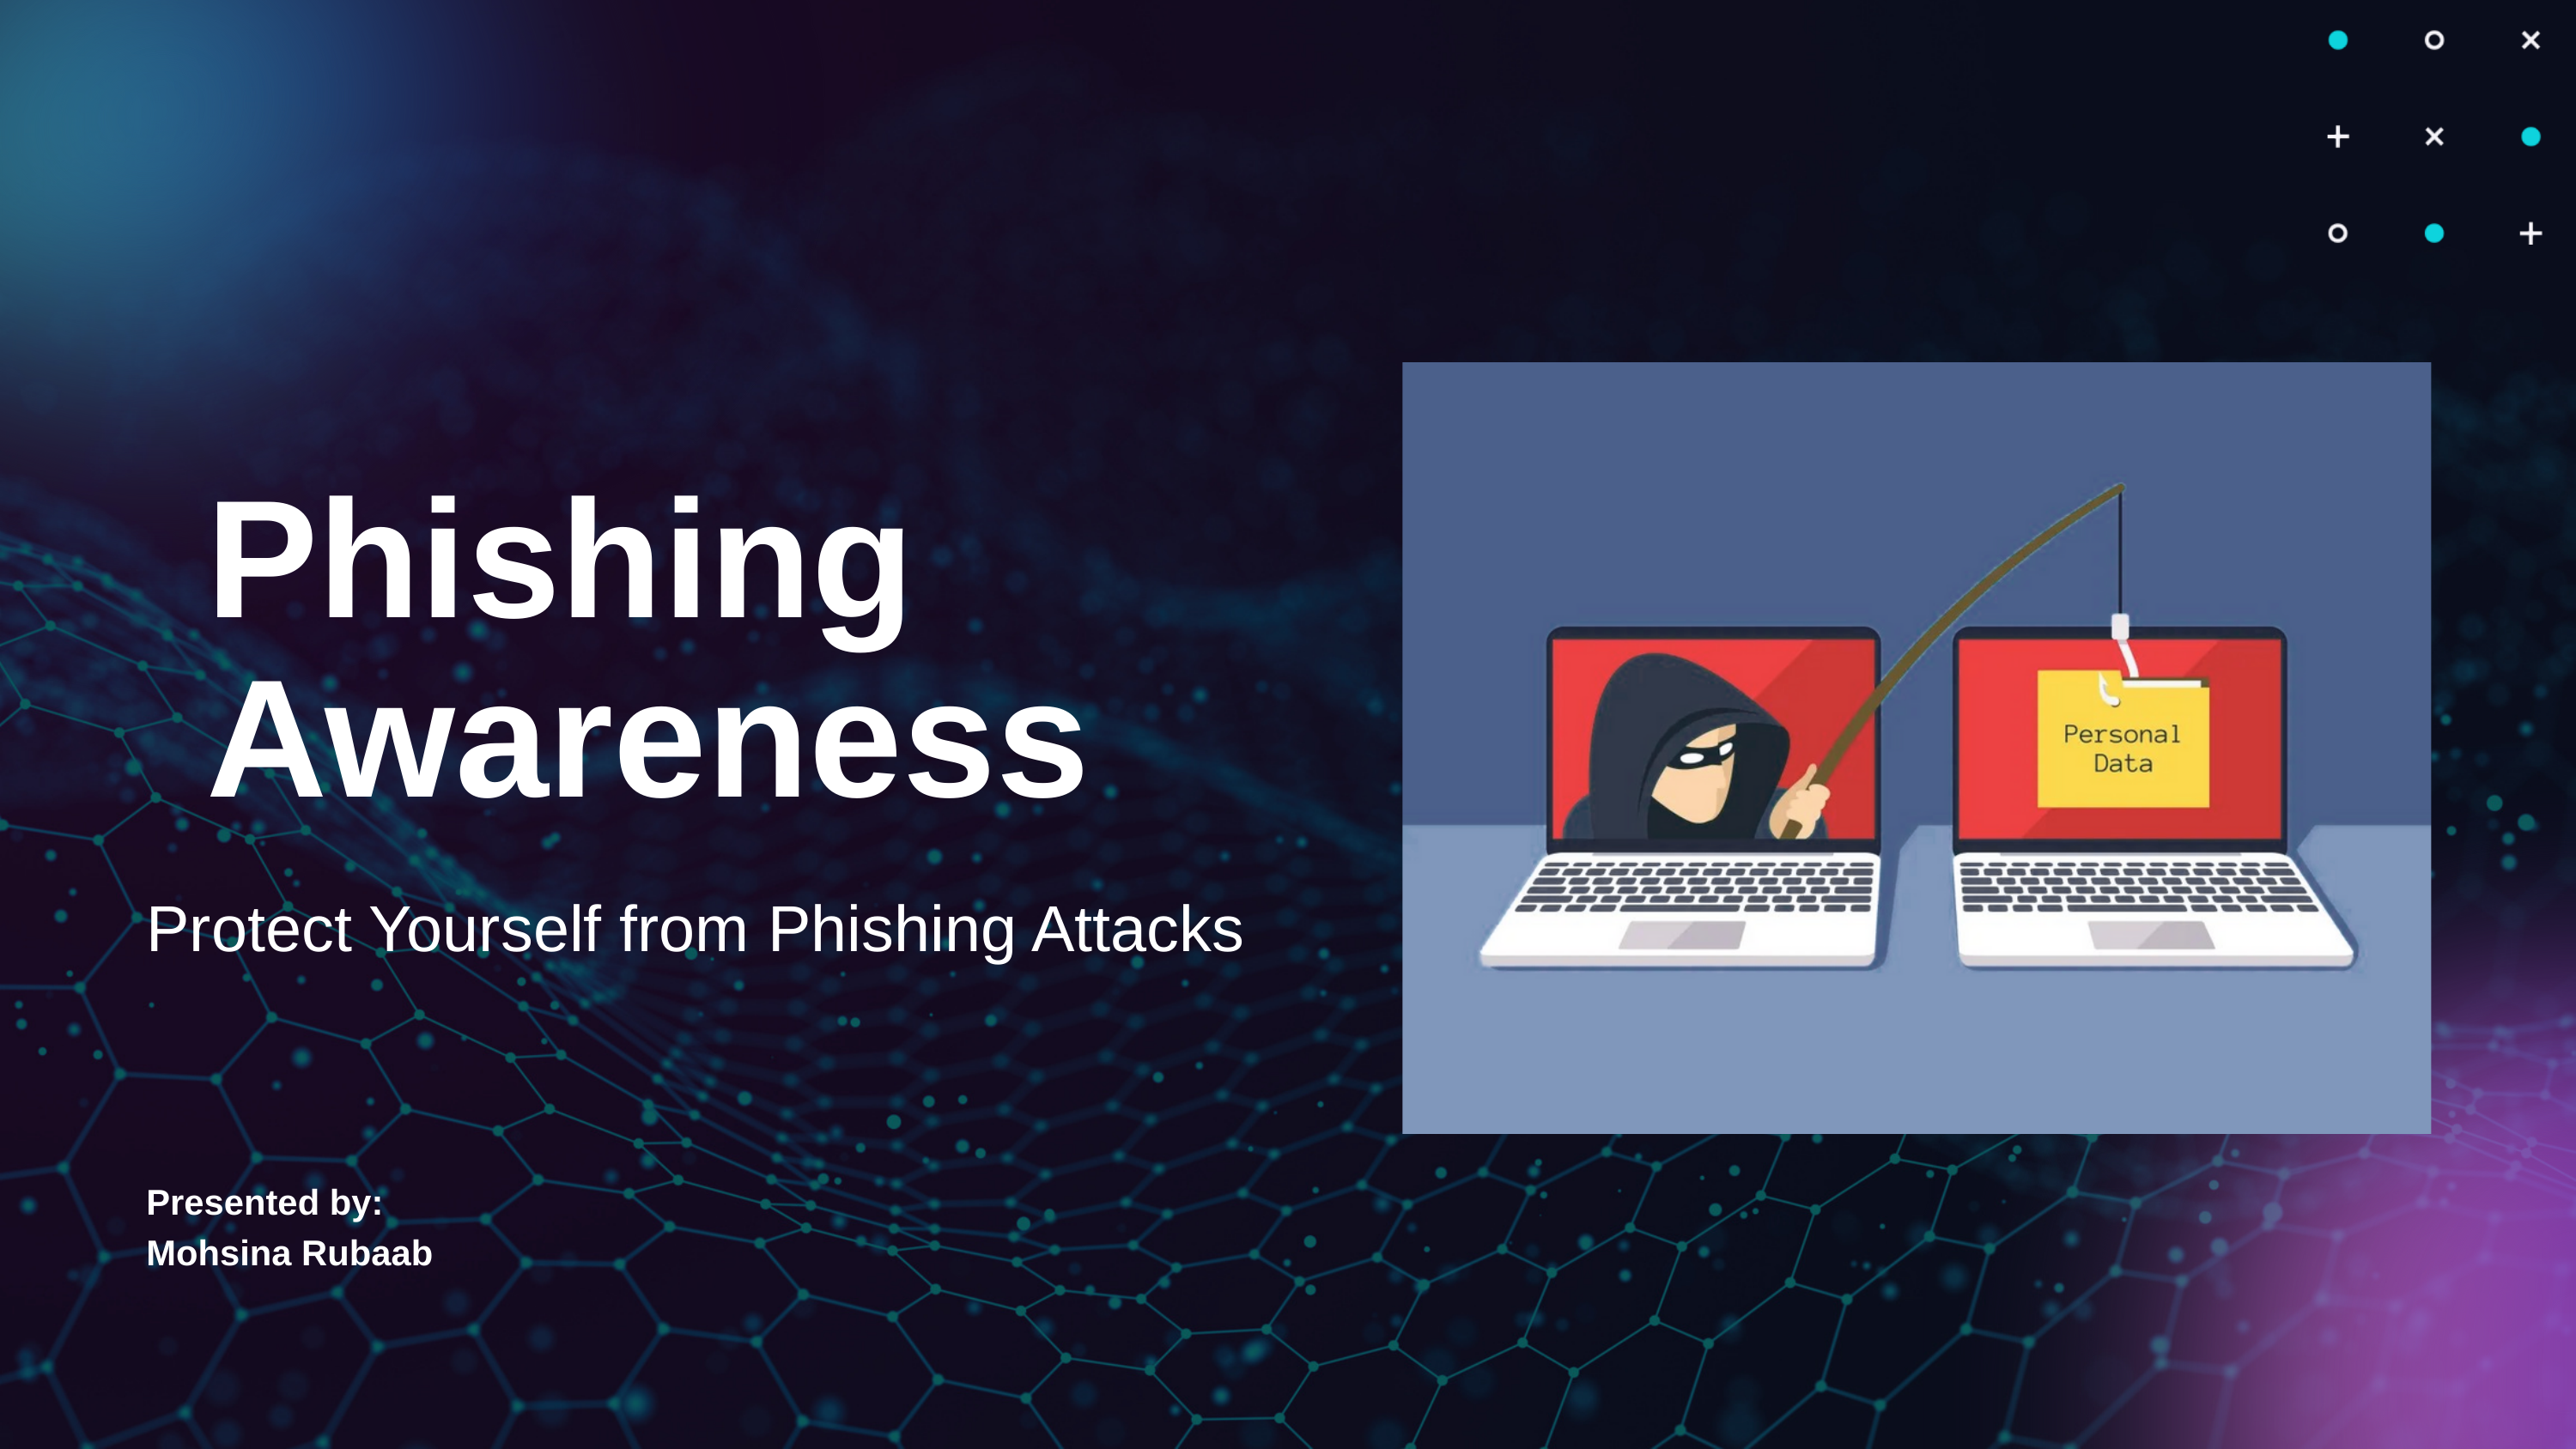

Phishing Awareness

Protect Yourself from Phishing Attacks
Presented by:
Mohsina Rubaab